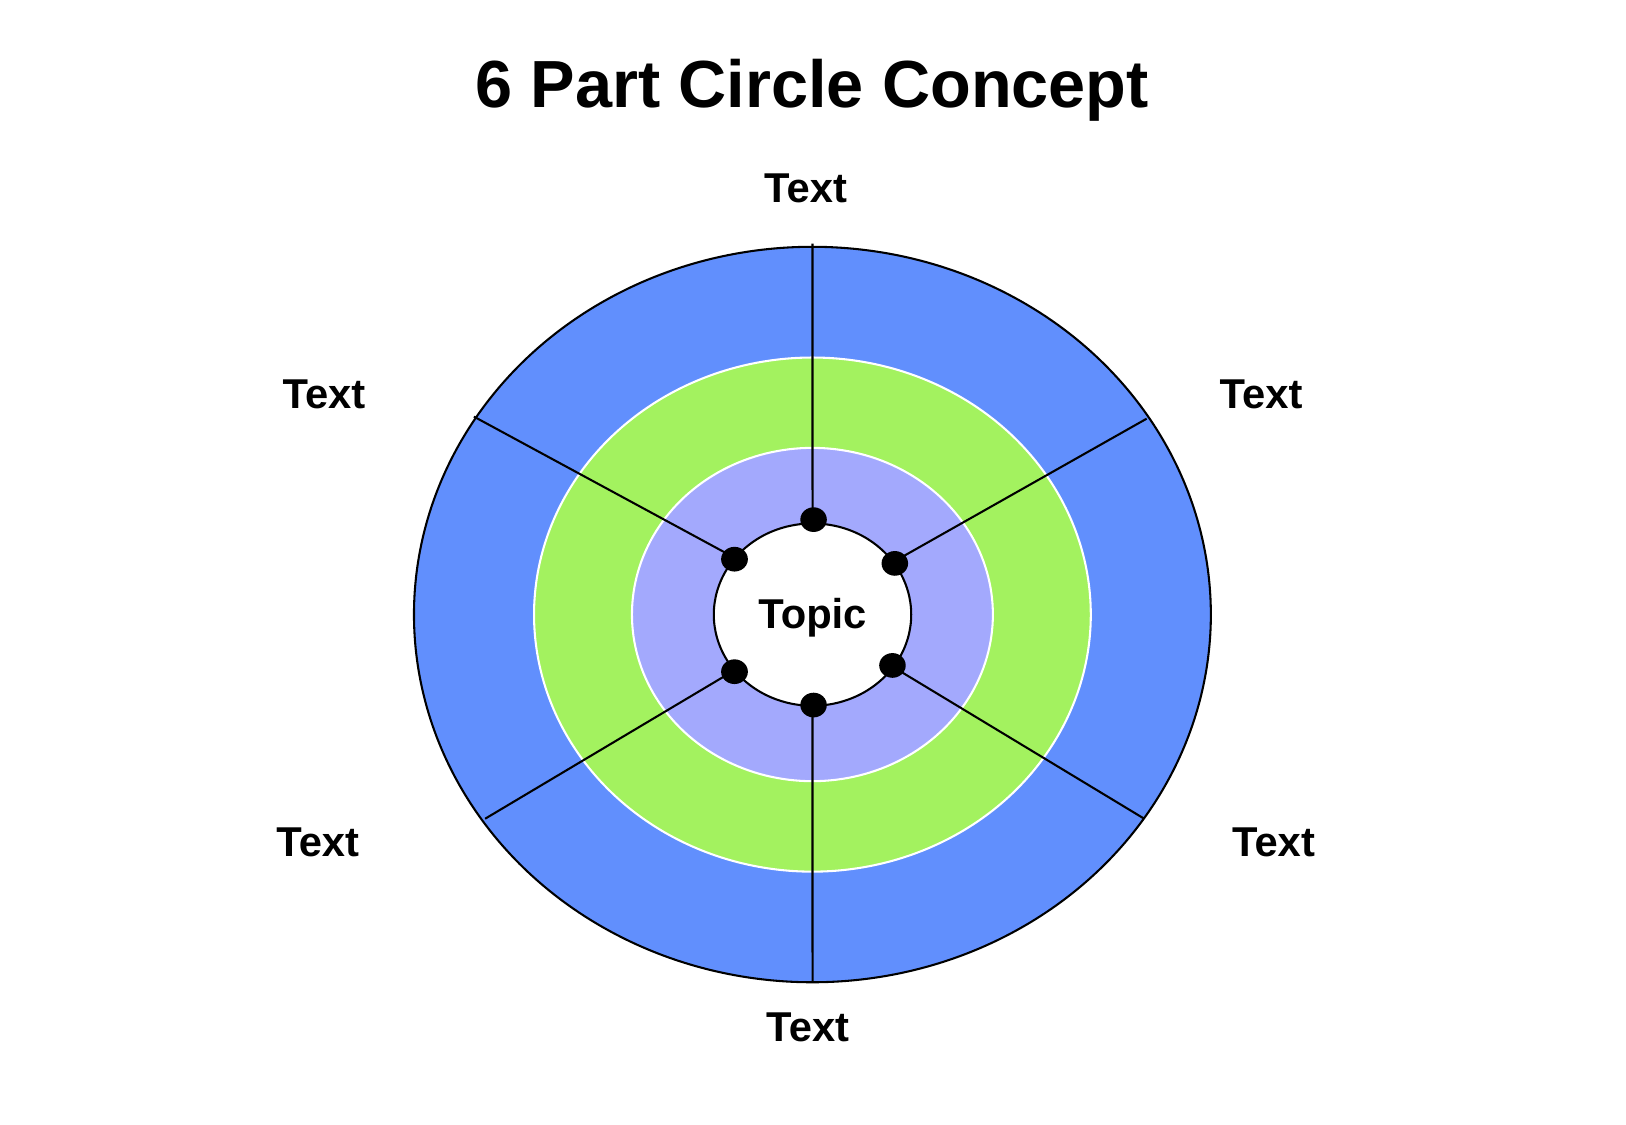

# 6 Part Circle Concept
Text

Text
Text

Topic

Text
Text
Text